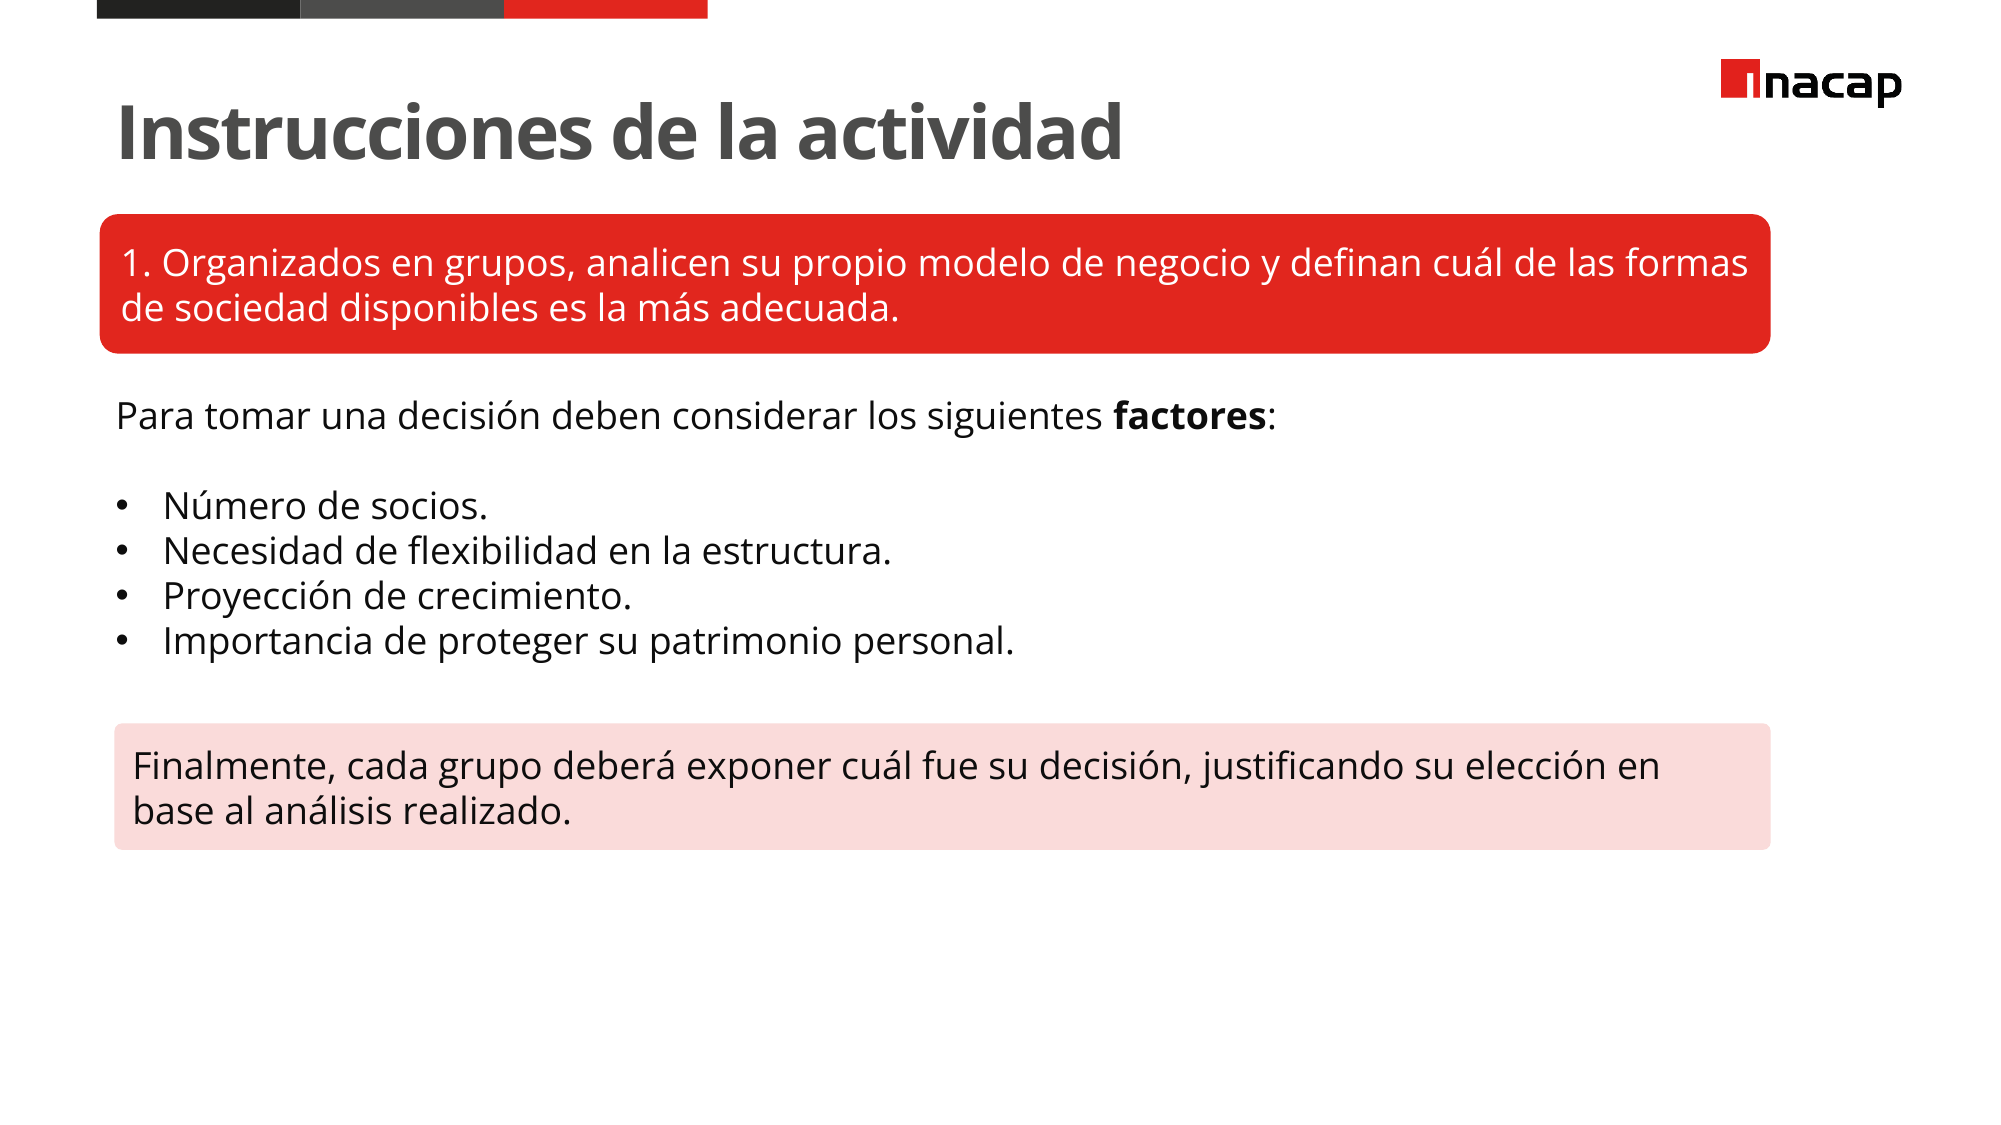

Instrucciones de la actividad
1. Organizados en grupos, analicen su propio modelo de negocio y definan cuál de las formas de sociedad disponibles es la más adecuada.
Para tomar una decisión deben considerar los siguientes factores:

Número de socios.
Necesidad de flexibilidad en la estructura.
Proyección de crecimiento.
Importancia de proteger su patrimonio personal.
Finalmente, cada grupo deberá exponer cuál fue su decisión, justificando su elección en base al análisis realizado.